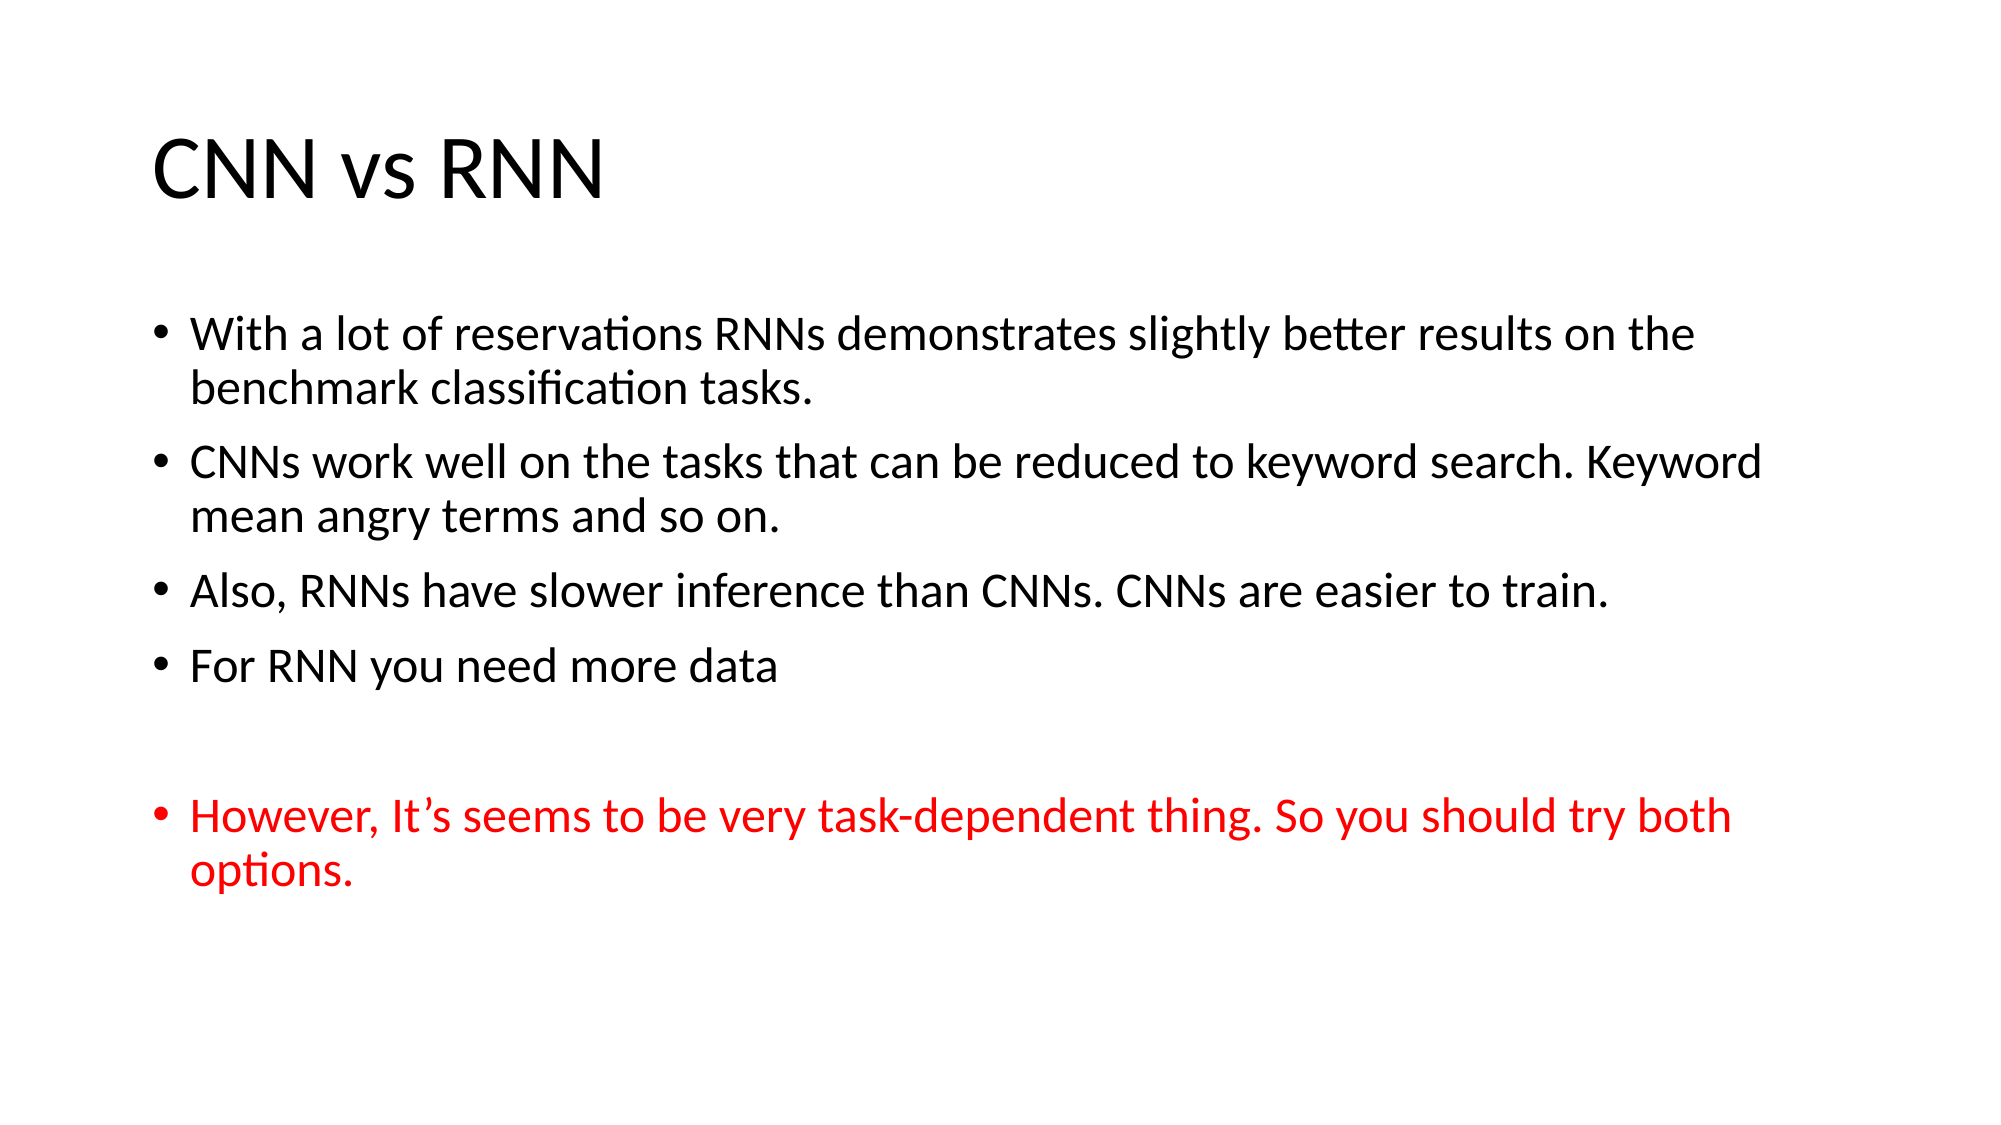

# CNN vs RNN
With a lot of reservations RNNs demonstrates slightly better results on the benchmark classification tasks.
CNNs work well on the tasks that can be reduced to keyword search. Keyword mean angry terms and so on.
Also, RNNs have slower inference than CNNs. CNNs are easier to train.
For RNN you need more data

However, It’s seems to be very task-dependent thing. So you should try both options.